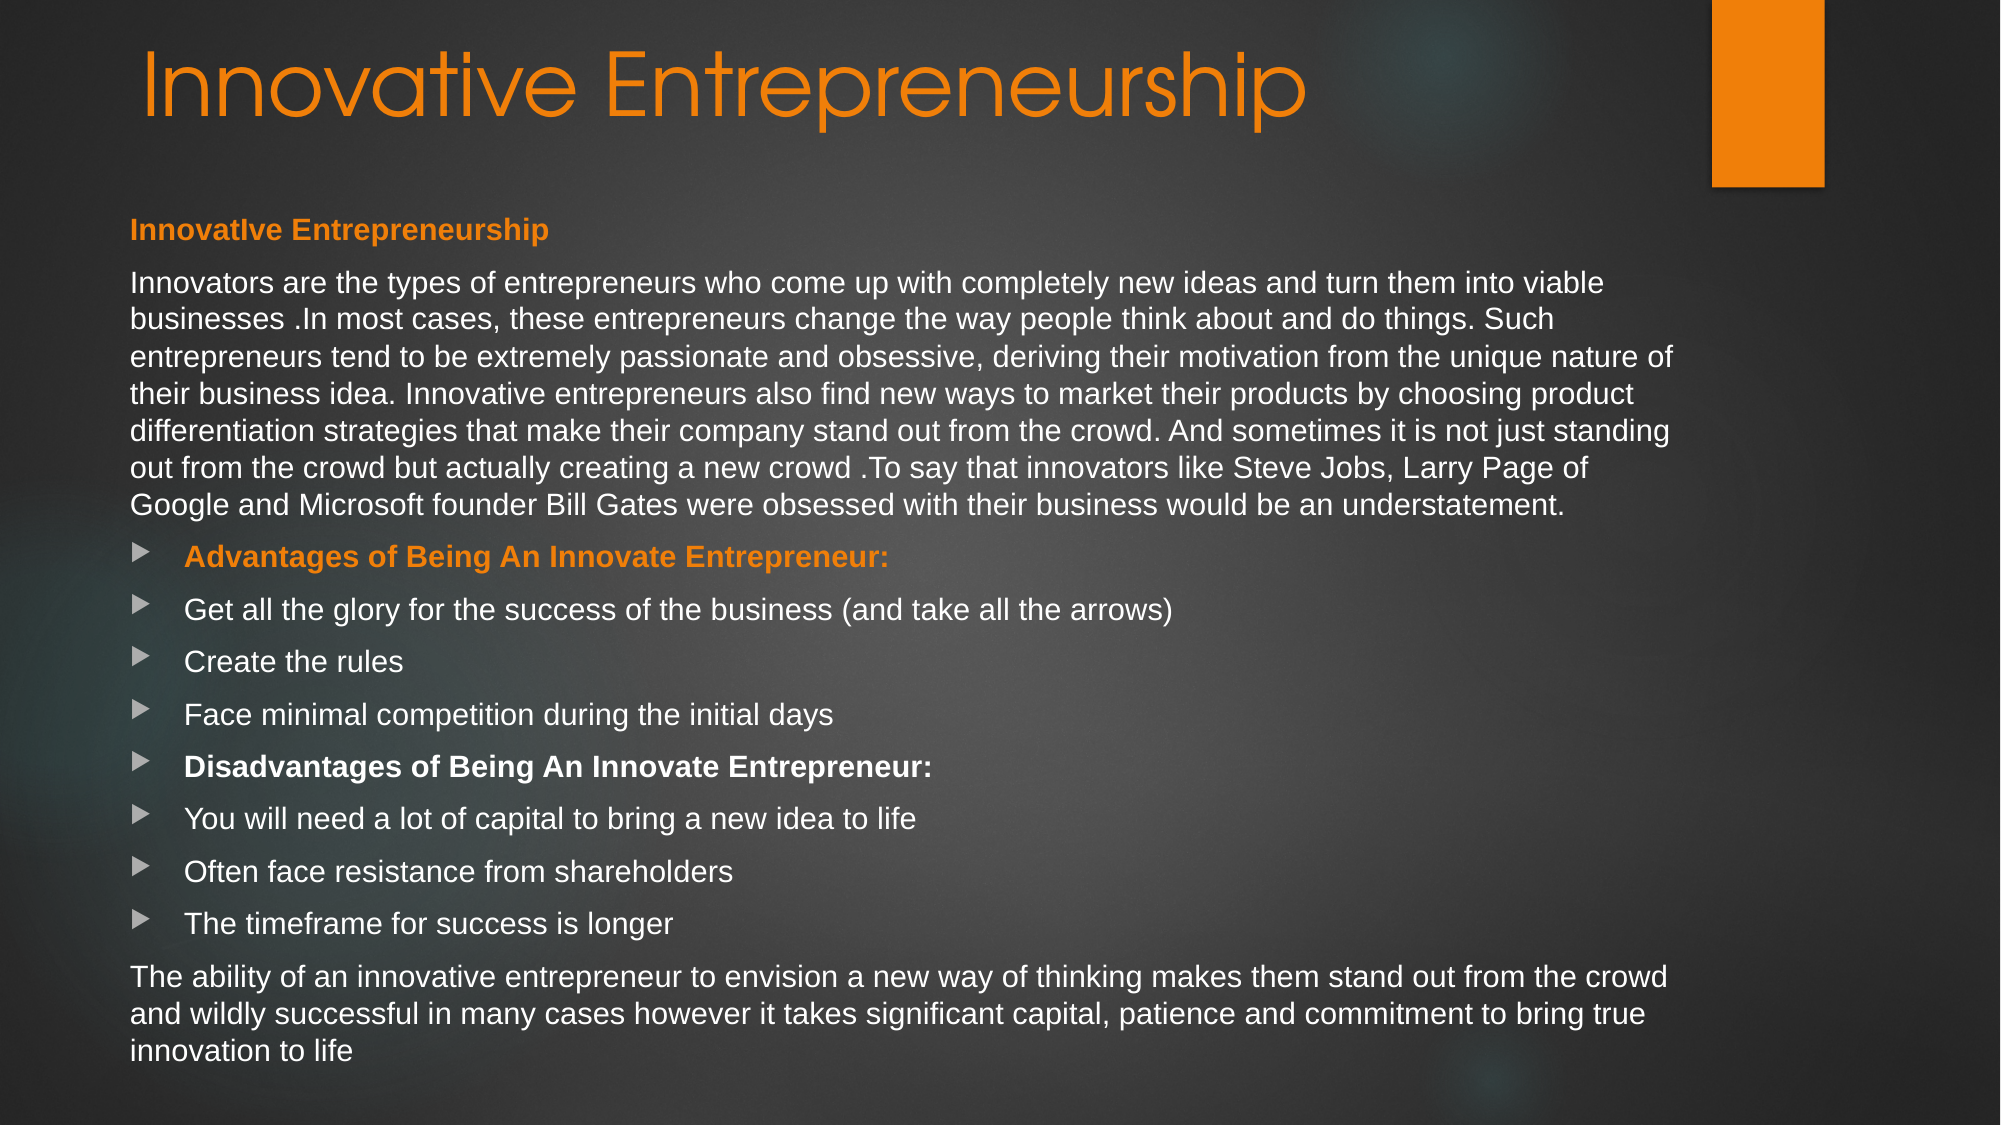

# Innovative Entrepreneurship
InnovatIve Entrepreneurship
Innovators are the types of entrepreneurs who come up with completely new ideas and turn them into viable businesses .In most cases, these entrepreneurs change the way people think about and do things. Such entrepreneurs tend to be extremely passionate and obsessive, deriving their motivation from the unique nature of their business idea. Innovative entrepreneurs also find new ways to market their products by choosing product differentiation strategies that make their company stand out from the crowd. And sometimes it is not just standing out from the crowd but actually creating a new crowd .To say that innovators like Steve Jobs, Larry Page of Google and Microsoft founder Bill Gates were obsessed with their business would be an understatement.
Advantages of Being An Innovate Entrepreneur:
Get all the glory for the success of the business (and take all the arrows)
Create the rules
Face minimal competition during the initial days
Disadvantages of Being An Innovate Entrepreneur:
You will need a lot of capital to bring a new idea to life
Often face resistance from shareholders
The timeframe for success is longer
The ability of an innovative entrepreneur to envision a new way of thinking makes them stand out from the crowd and wildly successful in many cases however it takes significant capital, patience and commitment to bring true innovation to life